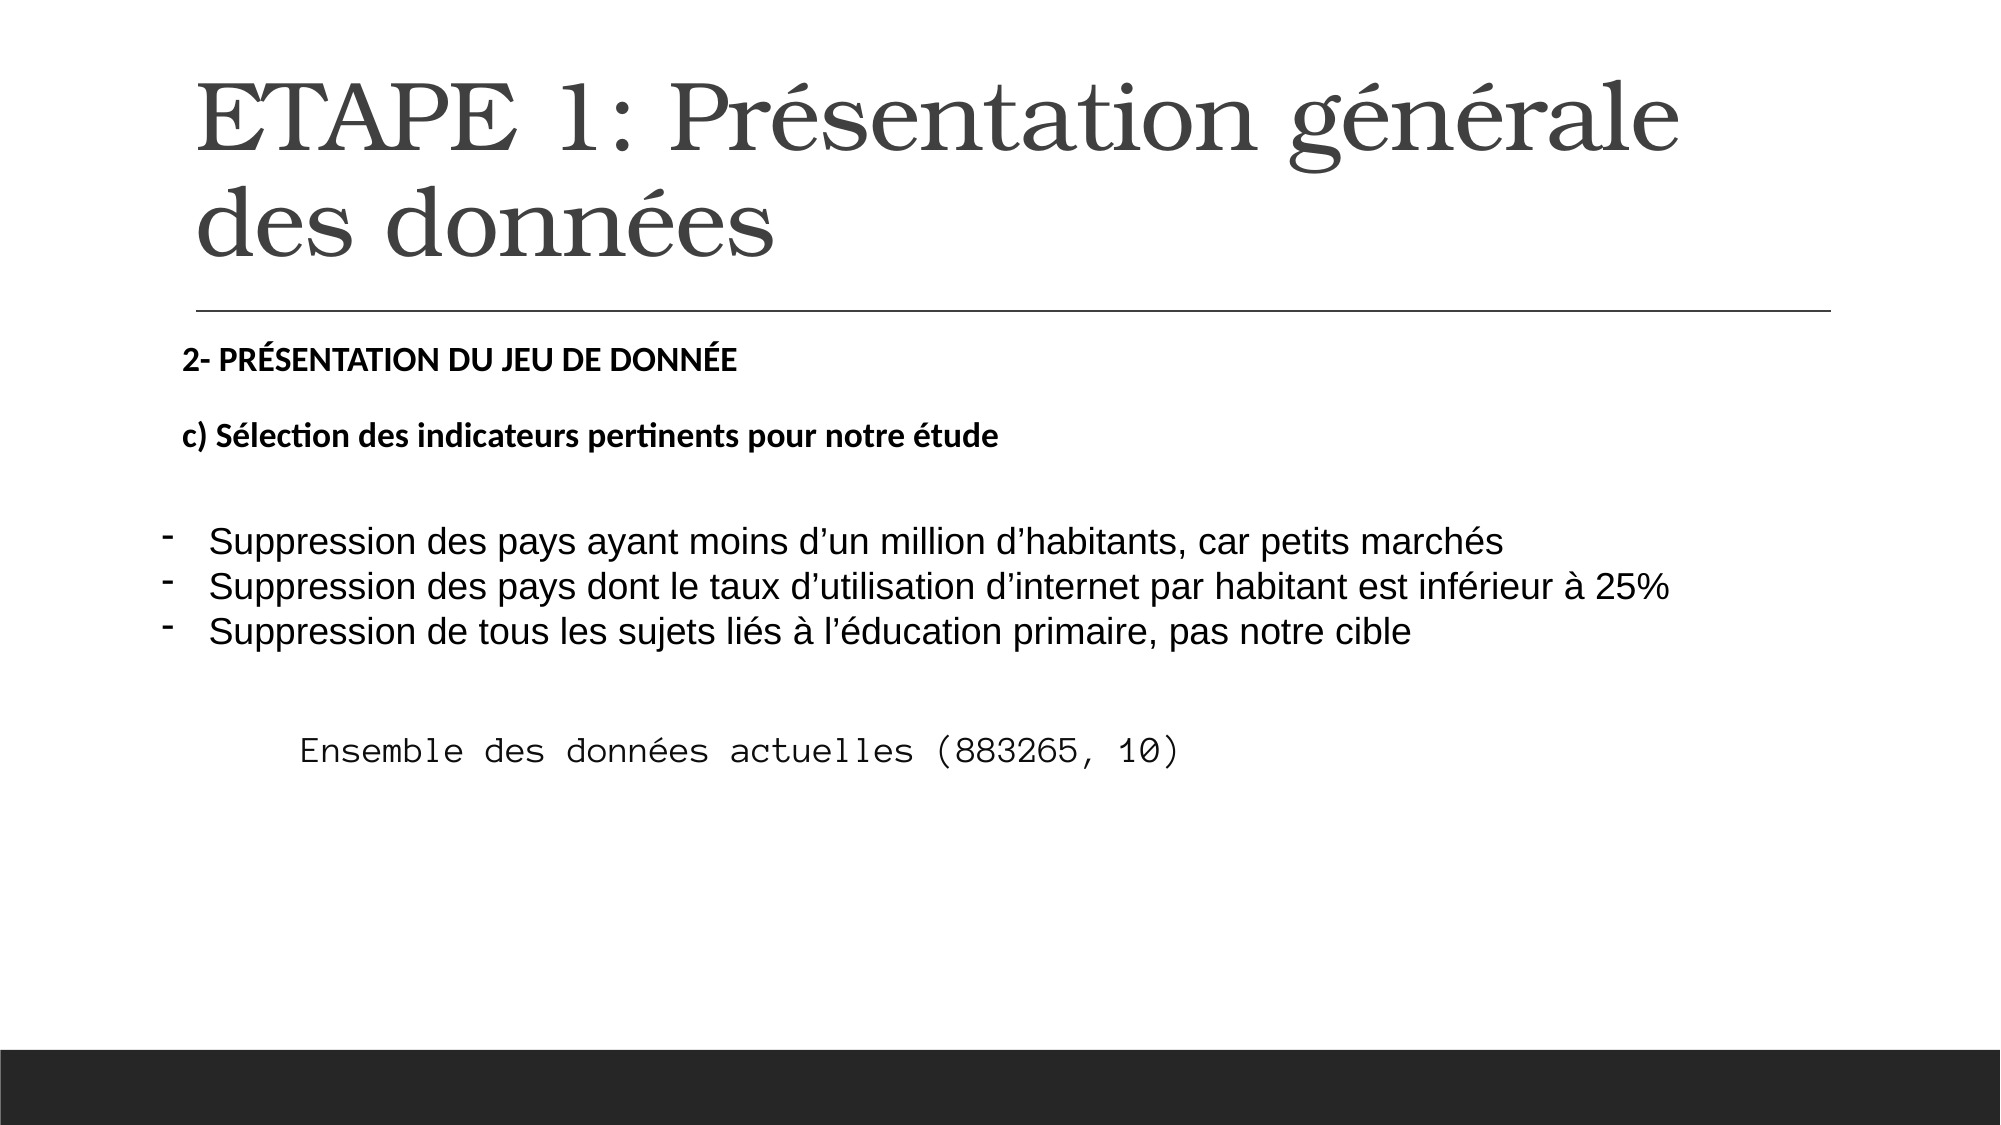

# ETAPE 1: Présentation générale des données
2- présentation du jeu de donnée
c) Sélection des indicateurs pertinents pour notre étude
Suppression des pays ayant moins d’un million d’habitants, car petits marchés
Suppression des pays dont le taux d’utilisation d’internet par habitant est inférieur à 25%
Suppression de tous les sujets liés à l’éducation primaire, pas notre cible
 Ensemble des données actuelles (883265, 10)